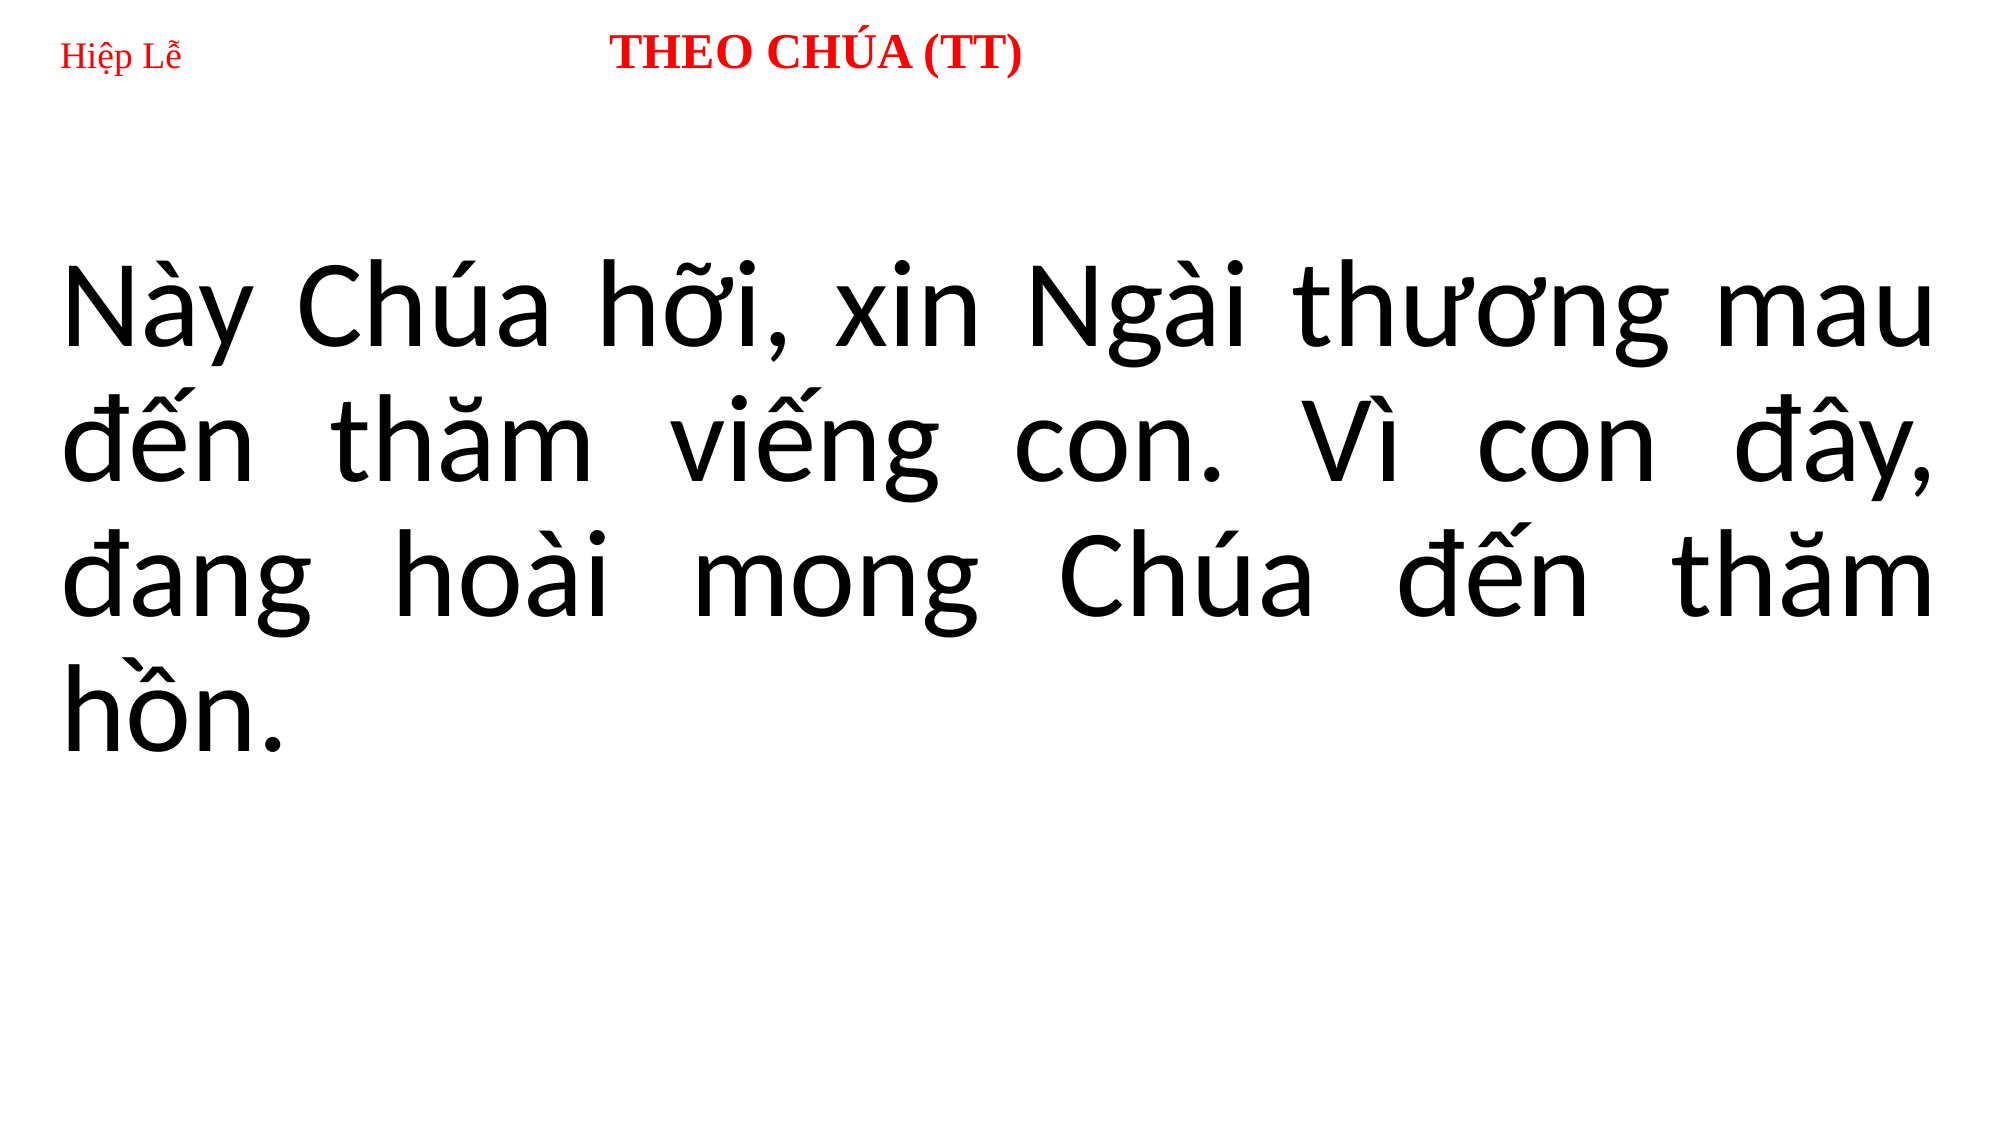

# Hiệp Lễ                                             THEO CHÚA (TT)
Này Chúa hỡi, xin Ngài thương mau đến thăm viếng con. Vì con đây, đang hoài mong Chúa đến thăm hồn.